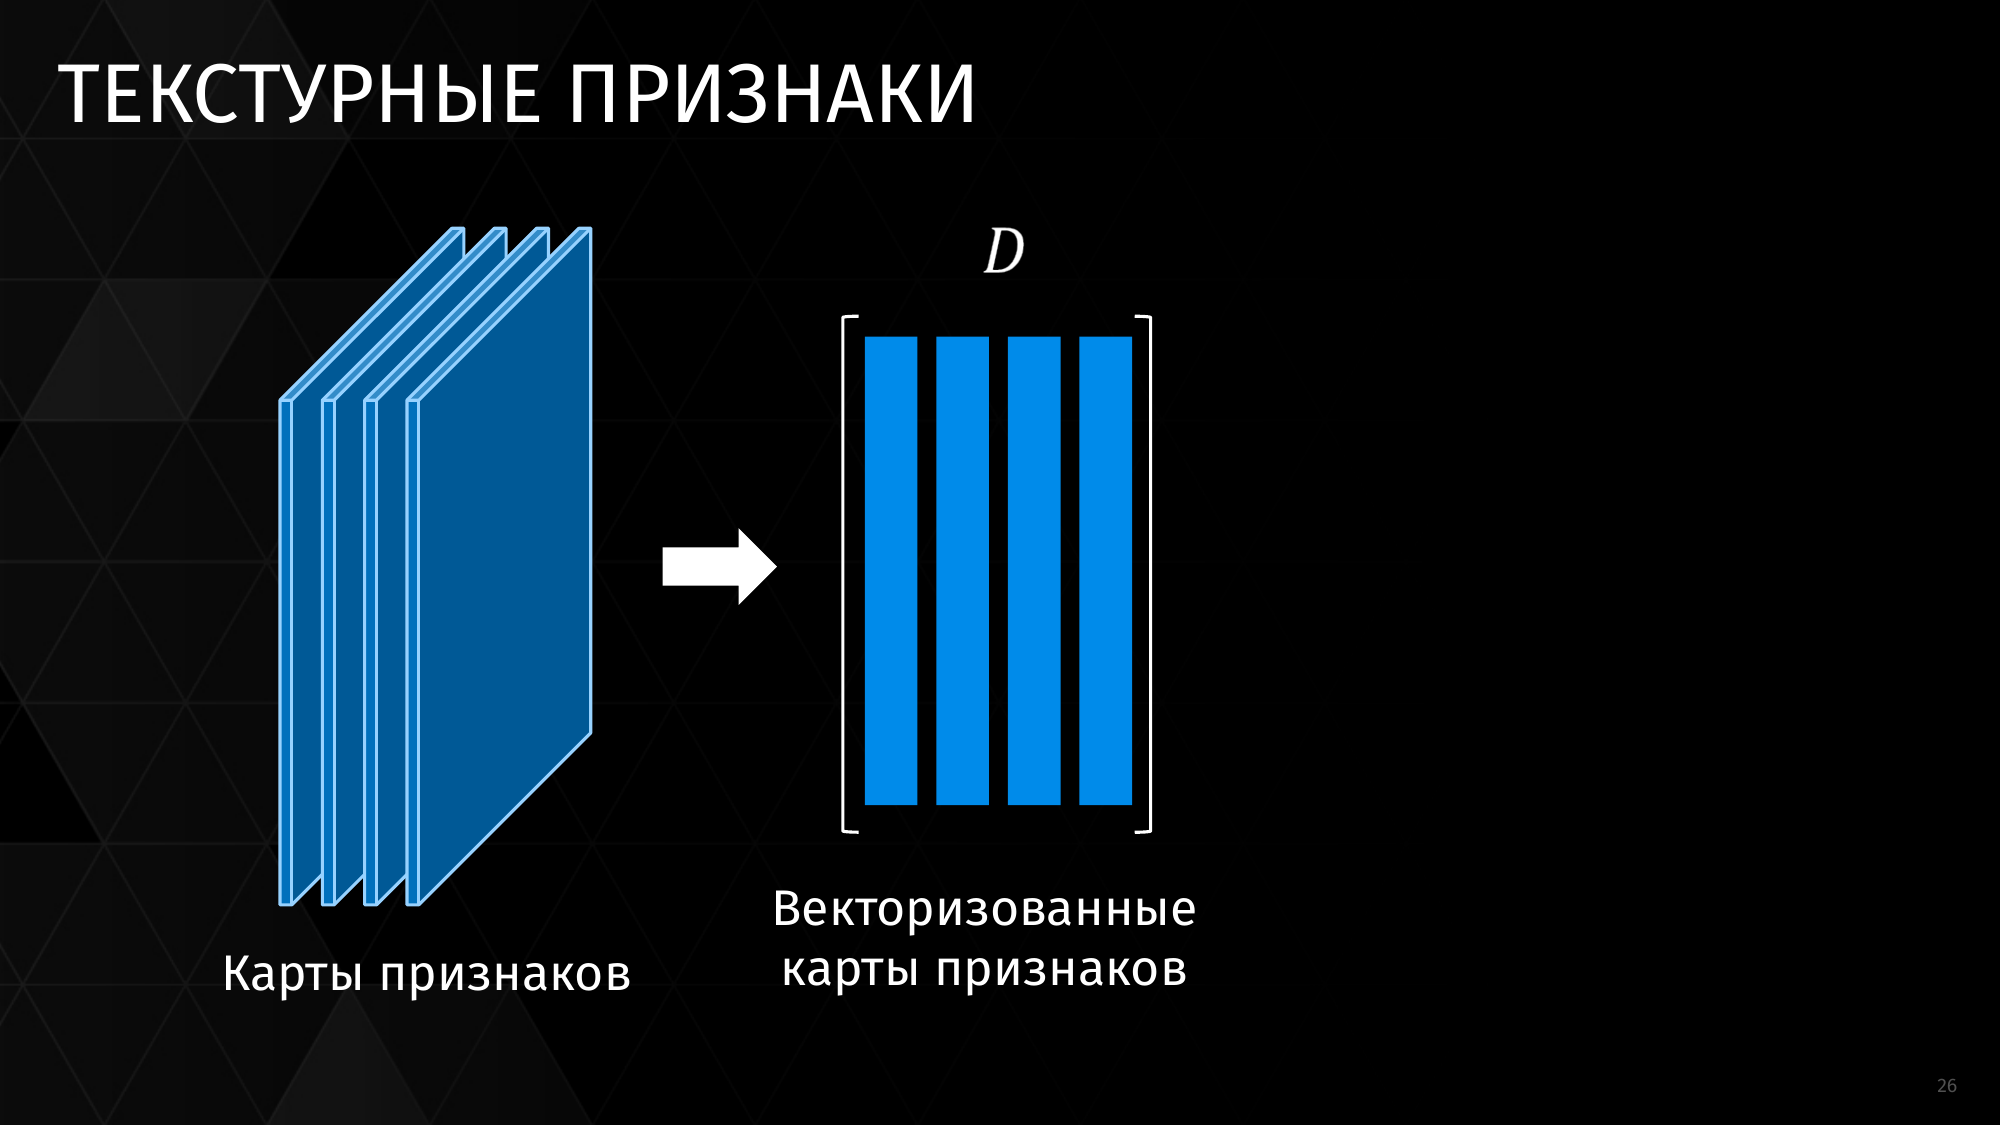

# ТЕКСТУРНЫЕ ПРИЗНАКИ

Векторизованные карты признаков
Карты признаков